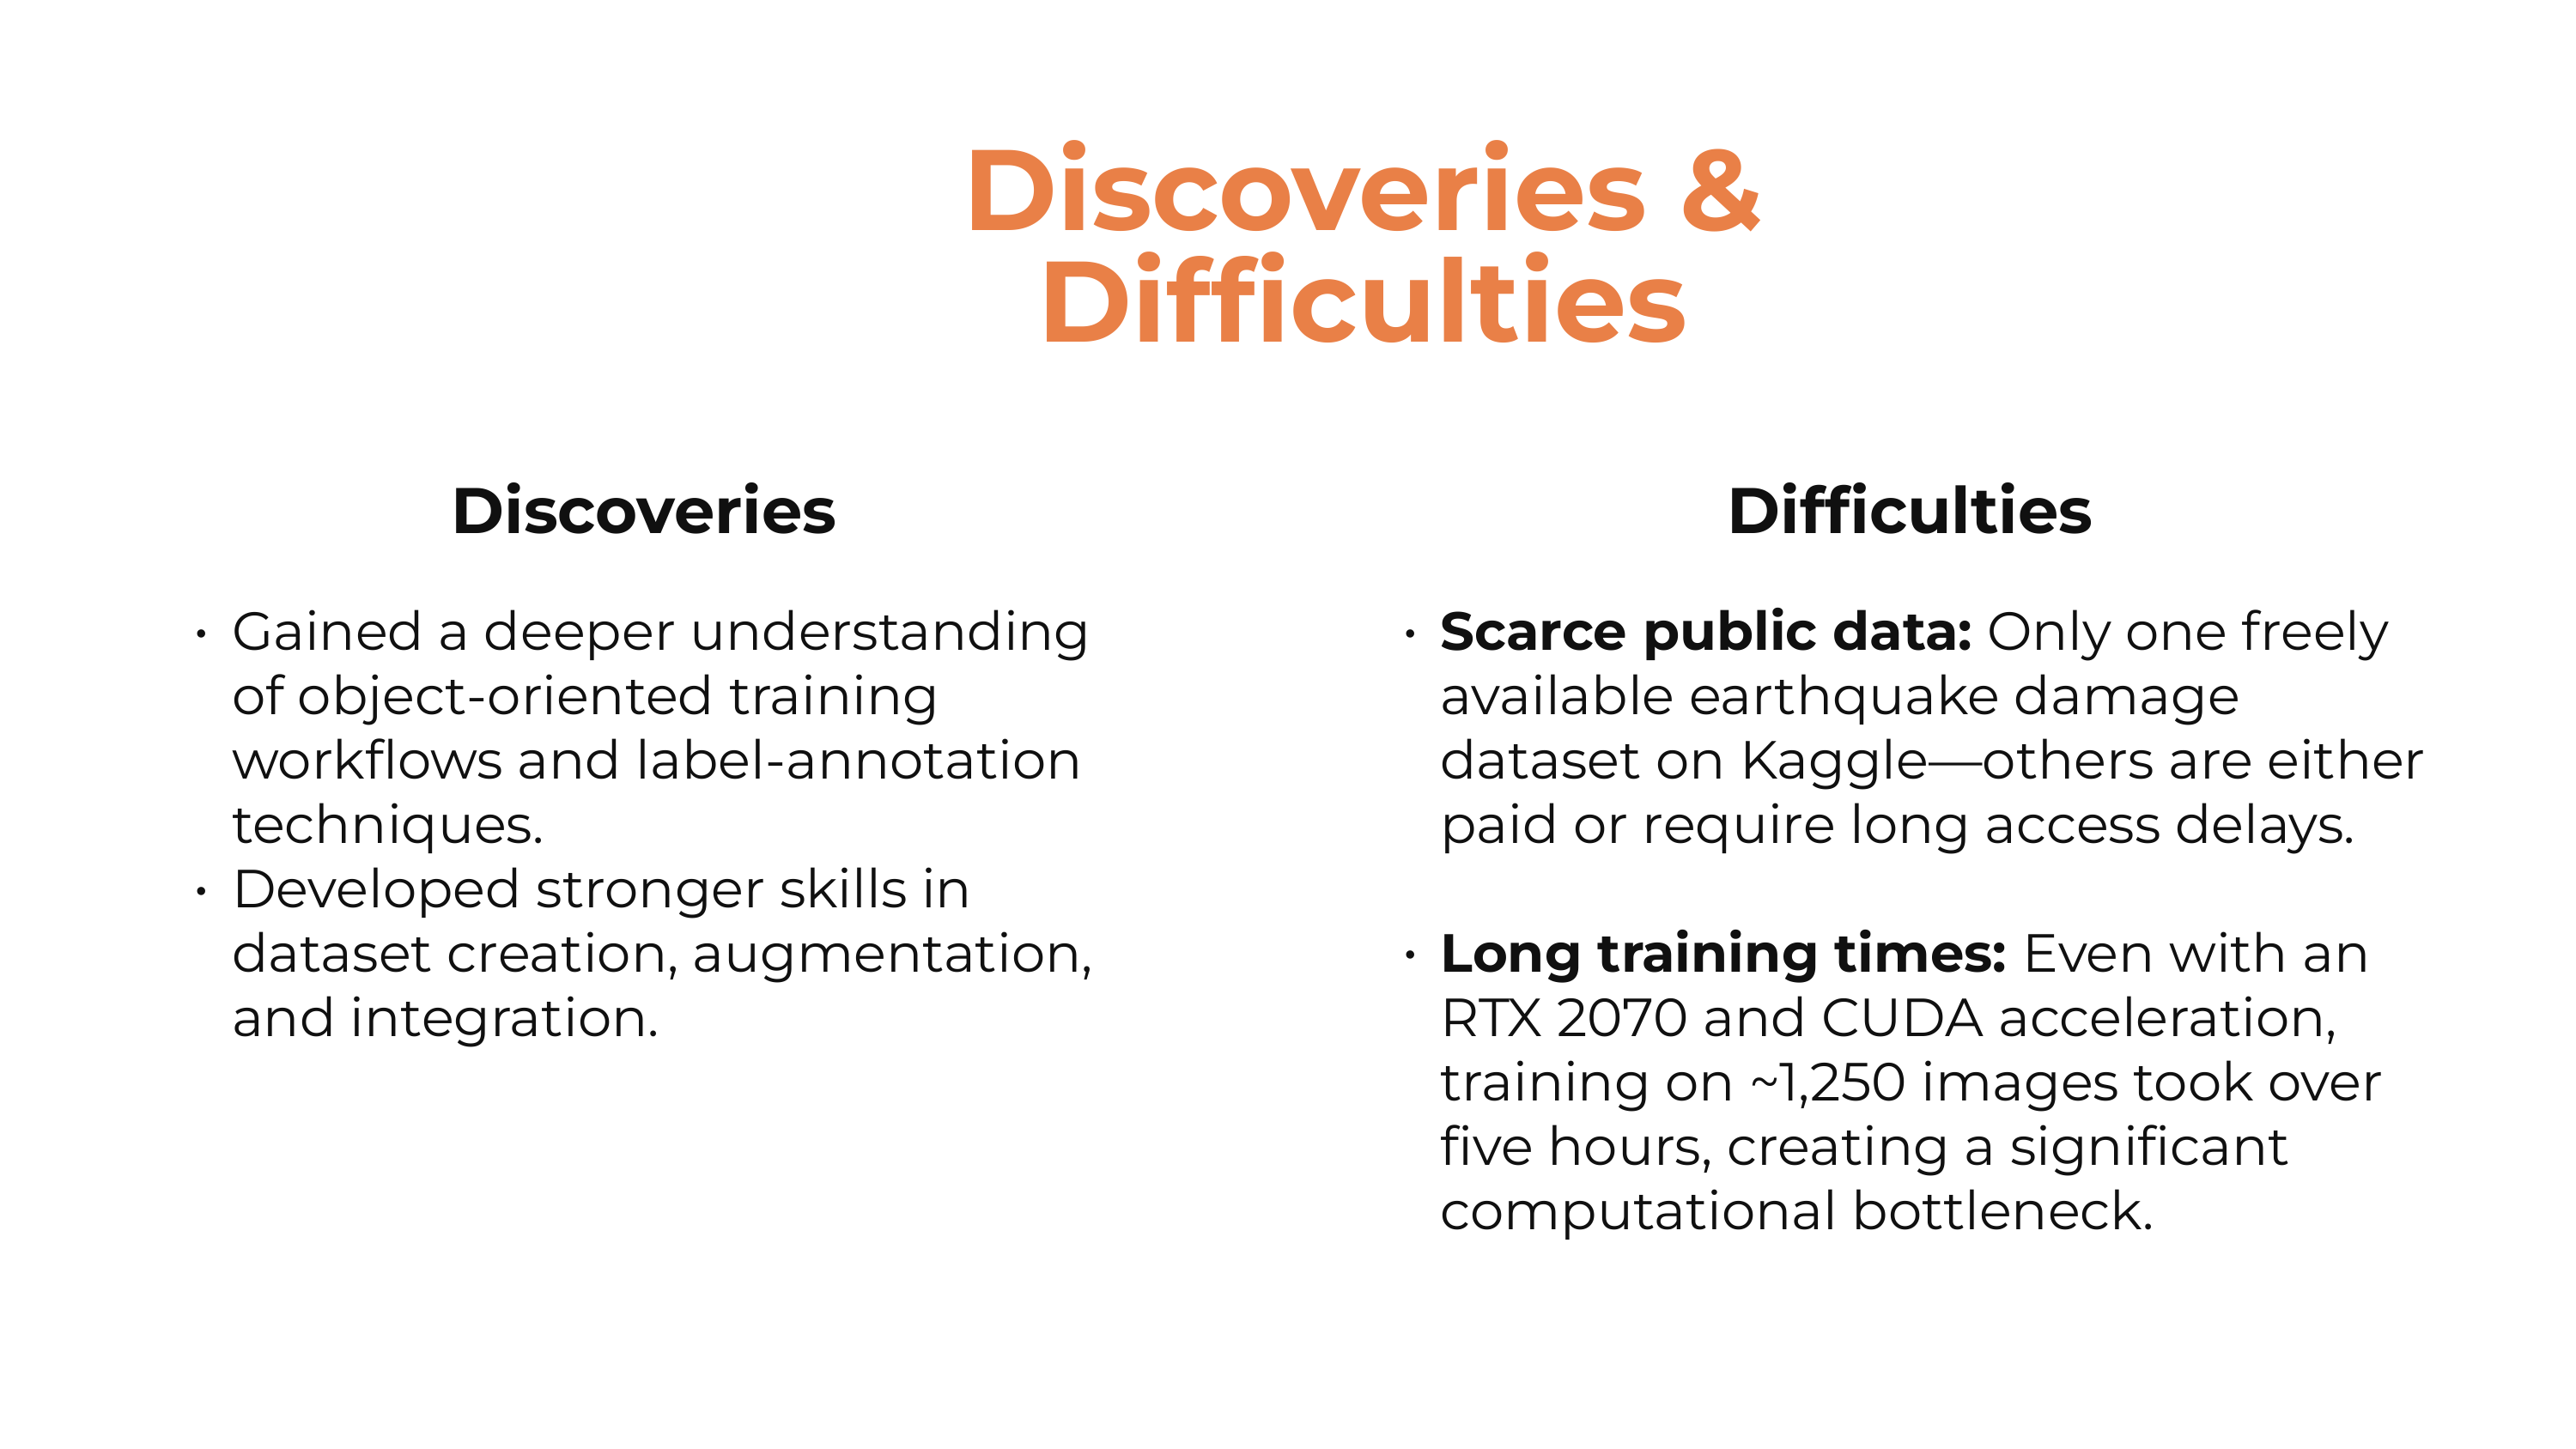

Discoveries & Difficulties

Difficulties
Discoveries
Gained a deeper understanding of object-oriented training workflows and label-annotation techniques.
Developed stronger skills in dataset creation, augmentation, and integration.
Scarce public data: Only one freely available earthquake damage dataset on Kaggle—others are either paid or require long access delays.

Long training times: Even with an RTX 2070 and CUDA acceleration, training on ~1,250 images took over five hours, creating a significant computational bottleneck.